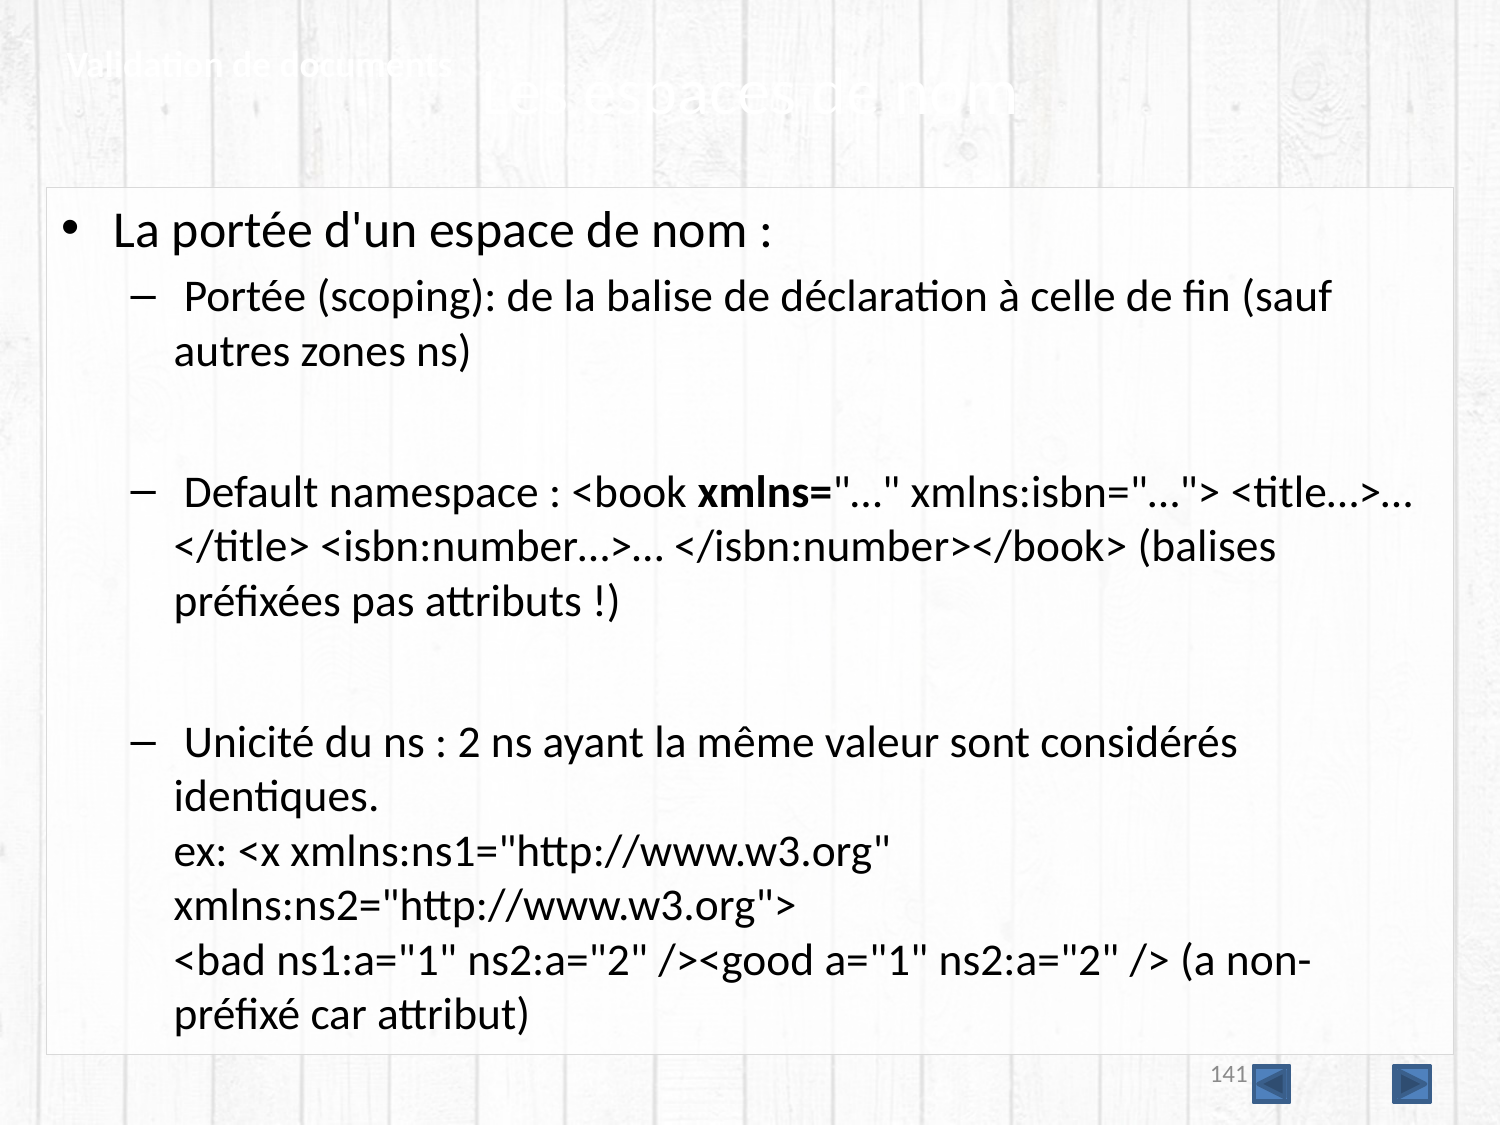

Validation de documents
# Les espaces de nom
La portée d'un espace de nom :
 Portée (scoping): de la balise de déclaration à celle de fin (sauf autres zones ns)

 Default namespace : <book xmlns="…" xmlns:isbn="…"> <title…>… </title> <isbn:number…>… </isbn:number></book> (balises préfixées pas attributs !)

 Unicité du ns : 2 ns ayant la même valeur sont considérés identiques.
ex: <x xmlns:ns1="http://www.w3.org" xmlns:ns2="http://www.w3.org">
<bad ns1:a="1" ns2:a="2" /><good a="1" ns2:a="2" /> (a non-préfixé car attribut)
141